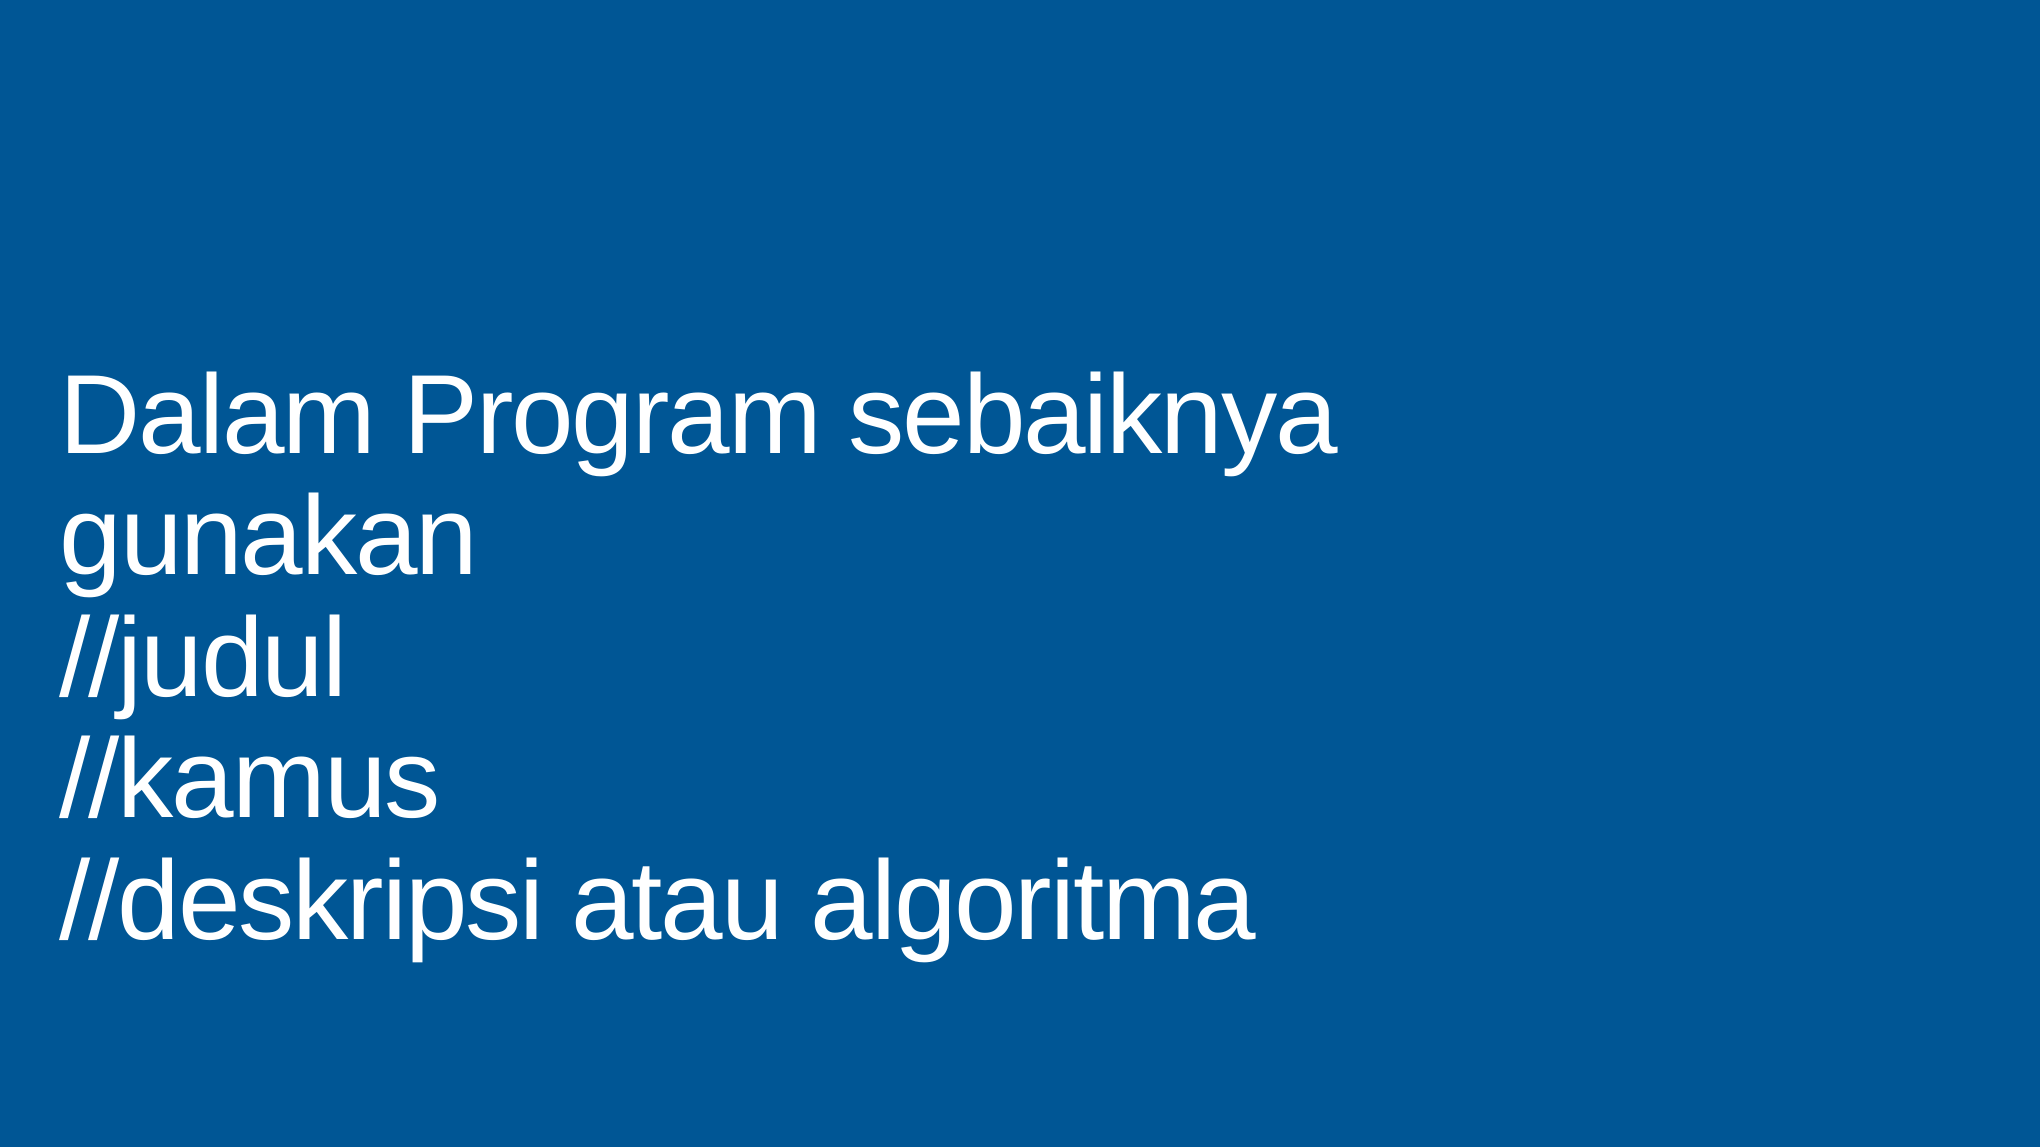

Dalam Program sebaiknya gunakan
//judul
//kamus
//deskripsi atau algoritma